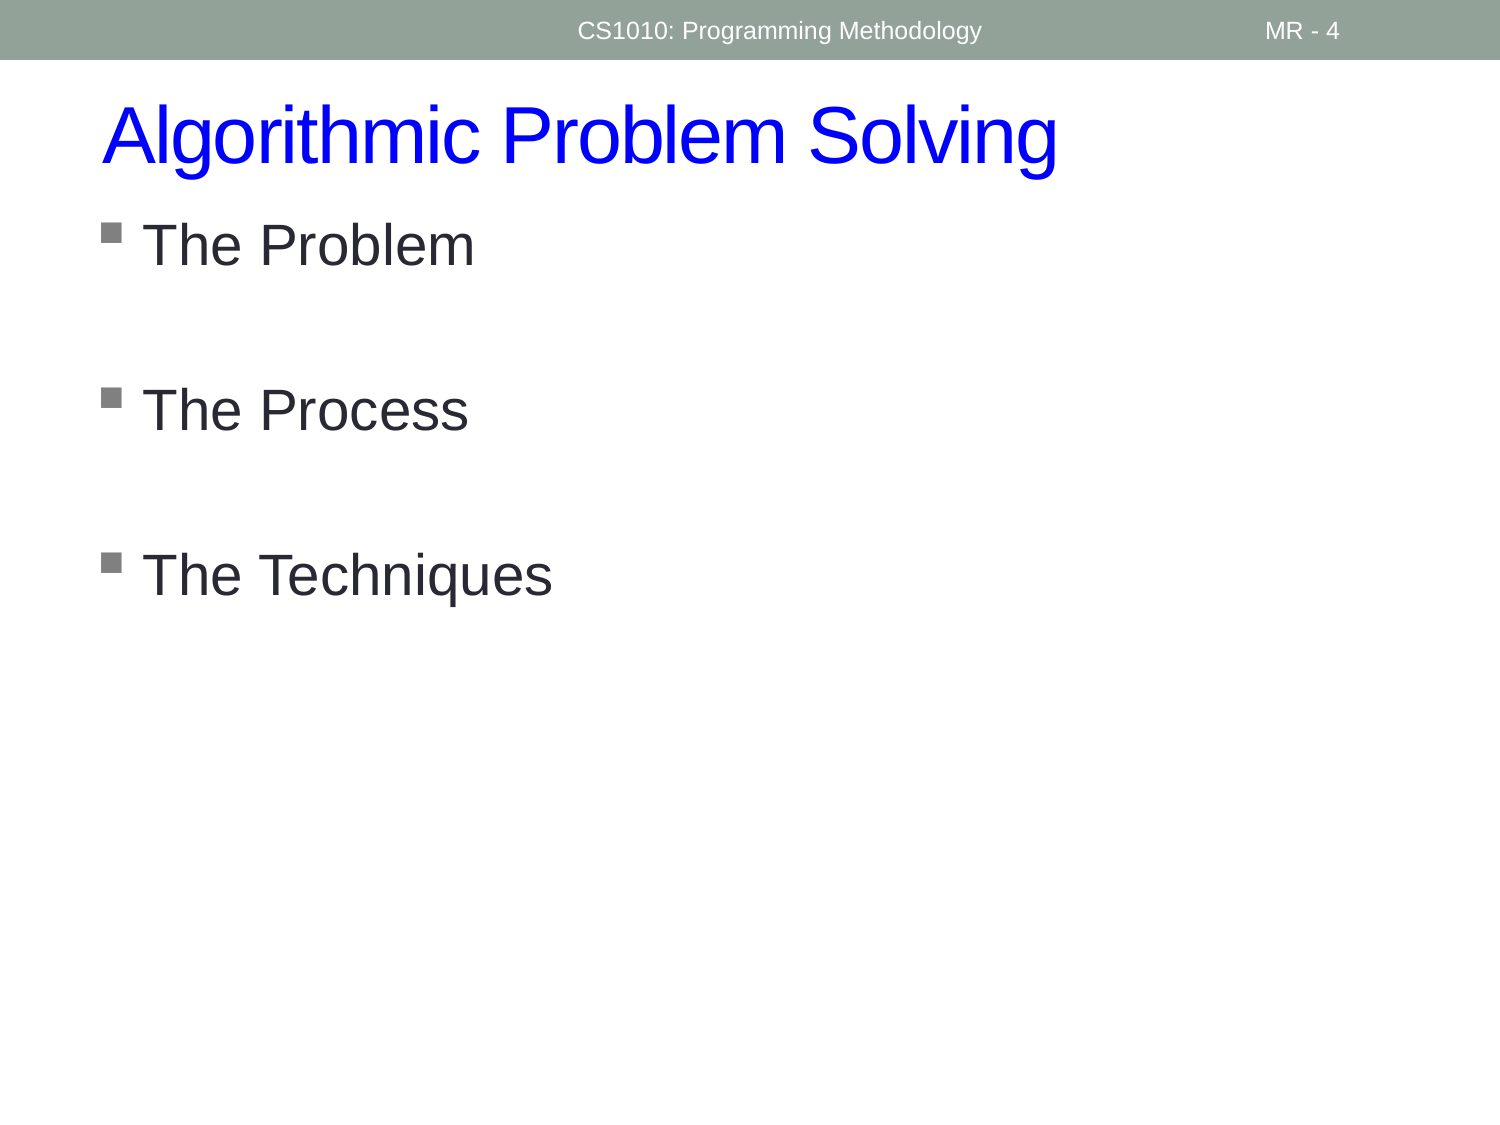

CS1010: Programming Methodology
MR - 4
# Algorithmic Problem Solving
The Problem

The Process

The Techniques